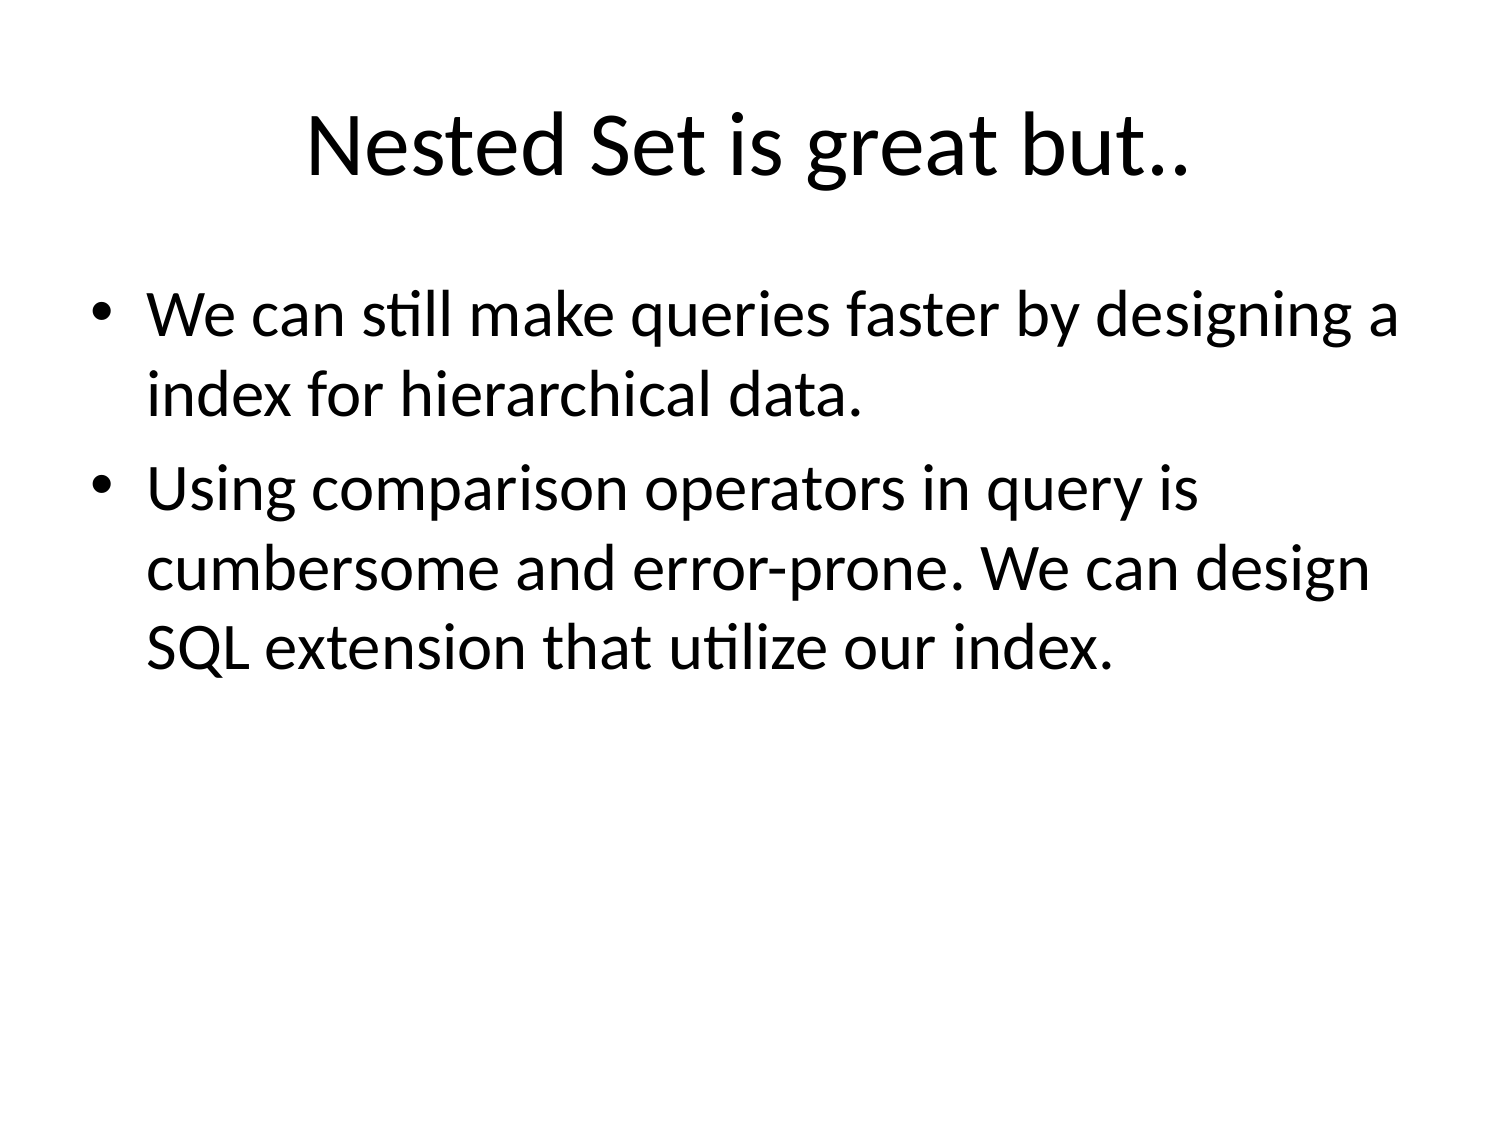

# Nested Set is great but..
We can still make queries faster by designing a index for hierarchical data.
Using comparison operators in query is cumbersome and error-prone. We can design SQL extension that utilize our index.